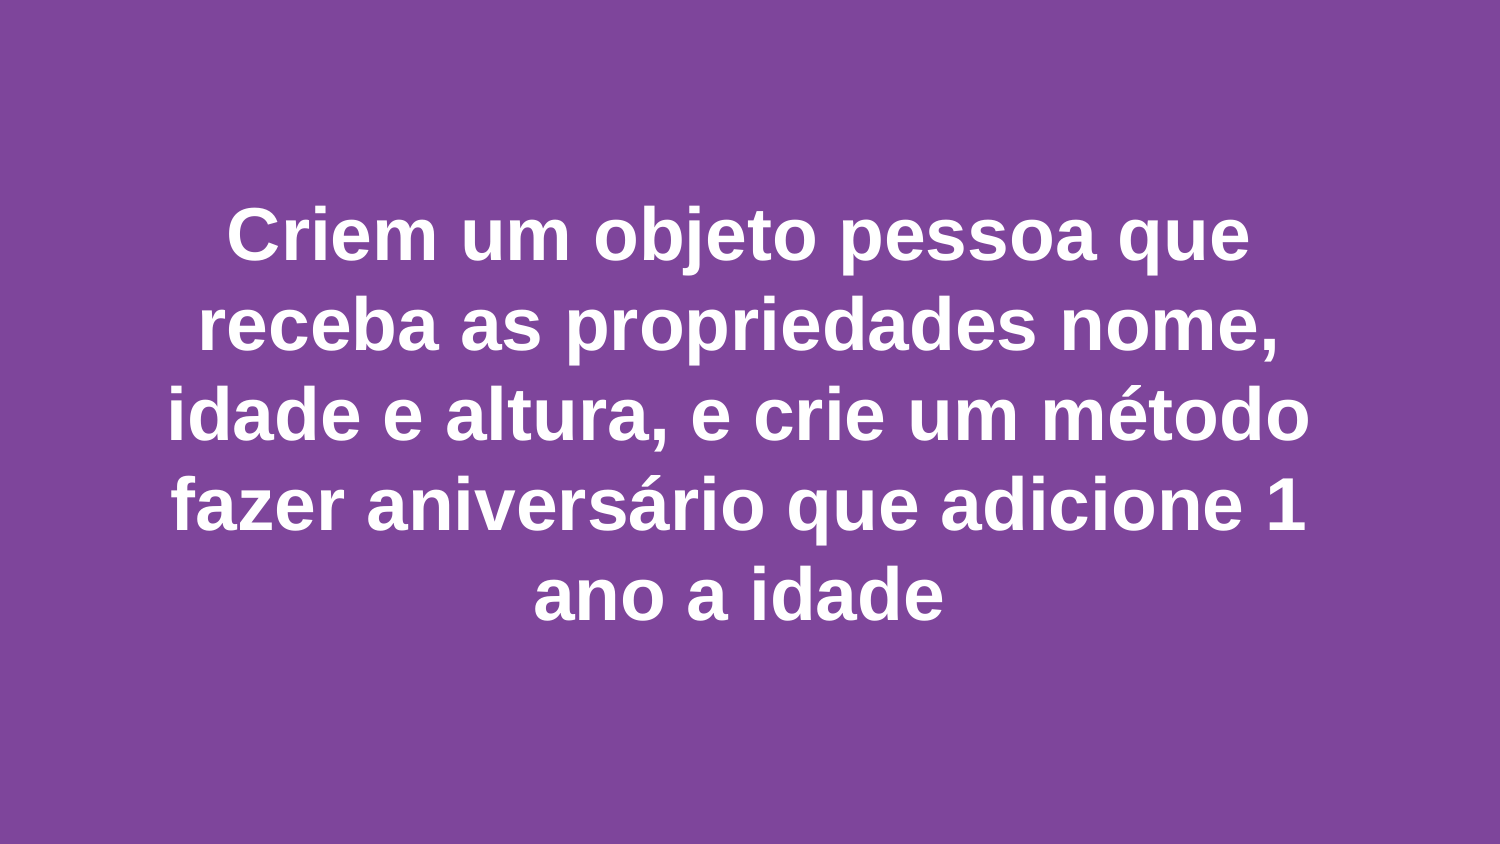

Criem um objeto pessoa que receba as propriedades nome, idade e altura, e crie um método fazer aniversário que adicione 1 ano a idade